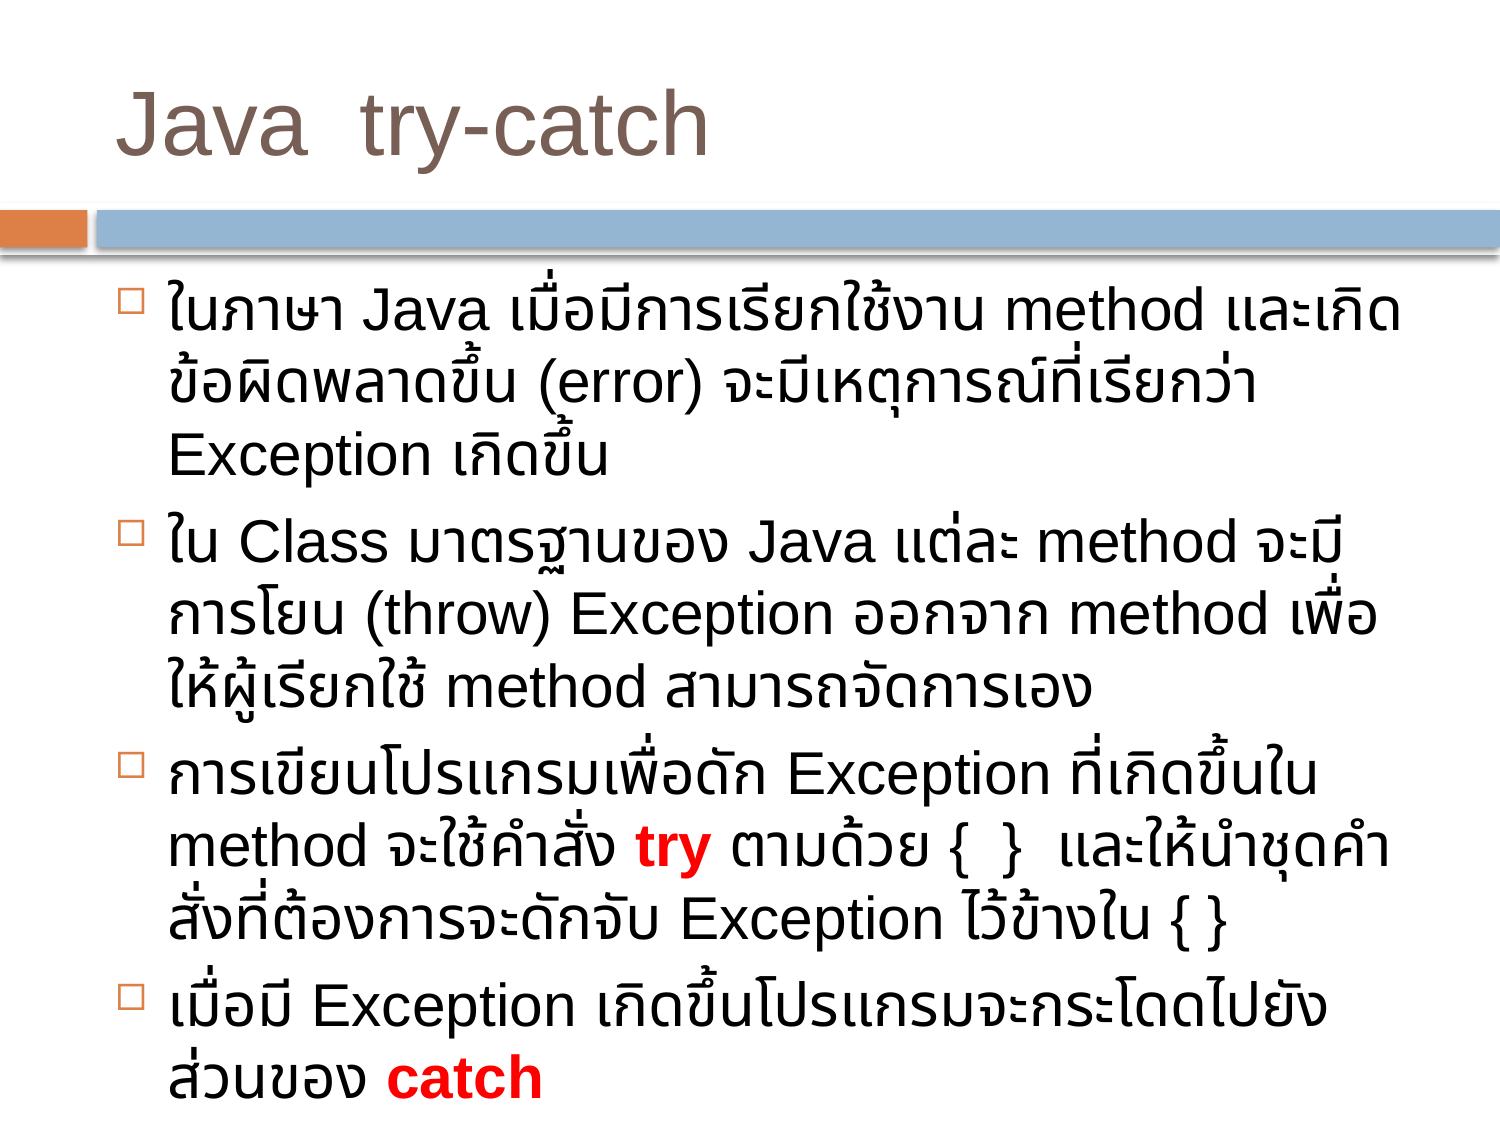

# Java  try-catch
ในภาษา Java เมื่อมีการเรียกใช้งาน method และเกิดข้อผิดพลาดขึ้น (error) จะมีเหตุการณ์ที่เรียกว่า Exception เกิดขึ้น
ใน Class มาตรฐานของ Java แต่ละ method จะมีการโยน (throw) Exception ออกจาก method เพื่อให้ผู้เรียกใช้ method สามารถจัดการเอง
การเขียนโปรแกรมเพื่อดัก Exception ที่เกิดขึ้นใน method จะใช้คำสั่ง try ตามด้วย {  }  และให้นำชุดคำสั่งที่ต้องการจะดักจับ Exception ไว้ข้างใน { }
เมื่อมี Exception เกิดขึ้นโปรแกรมจะกระโดดไปยังส่วนของ catch